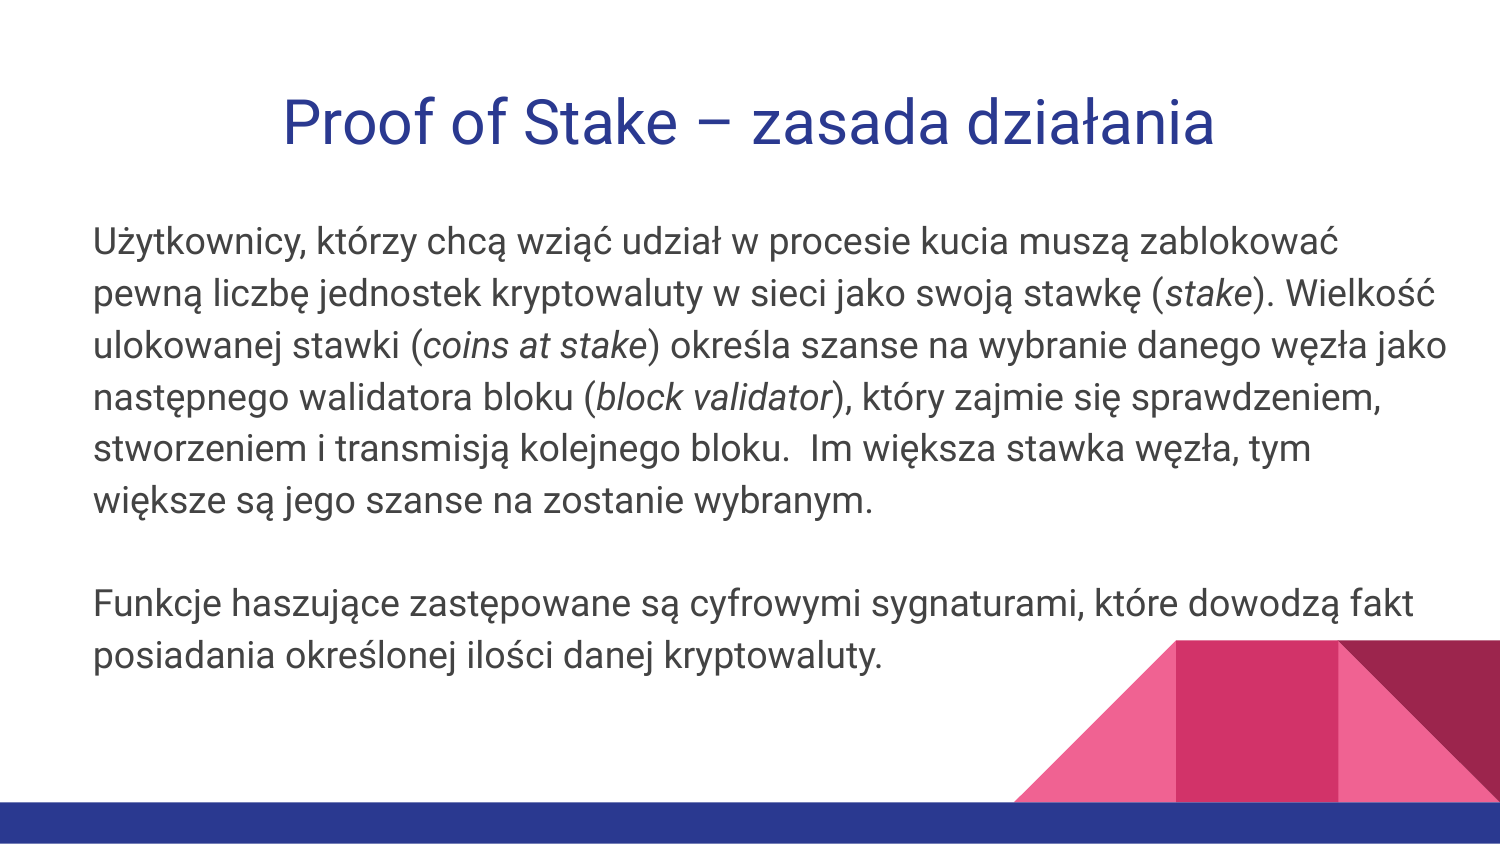

# Proof of Stake – zasada działania
Użytkownicy, którzy chcą wziąć udział w procesie kucia muszą zablokować pewną liczbę jednostek kryptowaluty w sieci jako swoją stawkę (stake). Wielkość ulokowanej stawki (coins at stake) określa szanse na wybranie danego węzła jako następnego walidatora bloku (block validator), który zajmie się sprawdzeniem, stworzeniem i transmisją kolejnego bloku.  Im większa stawka węzła, tym większe są jego szanse na zostanie wybranym.

Funkcje haszujące zastępowane są cyfrowymi sygnaturami, które dowodzą fakt posiadania określonej ilości danej kryptowaluty.